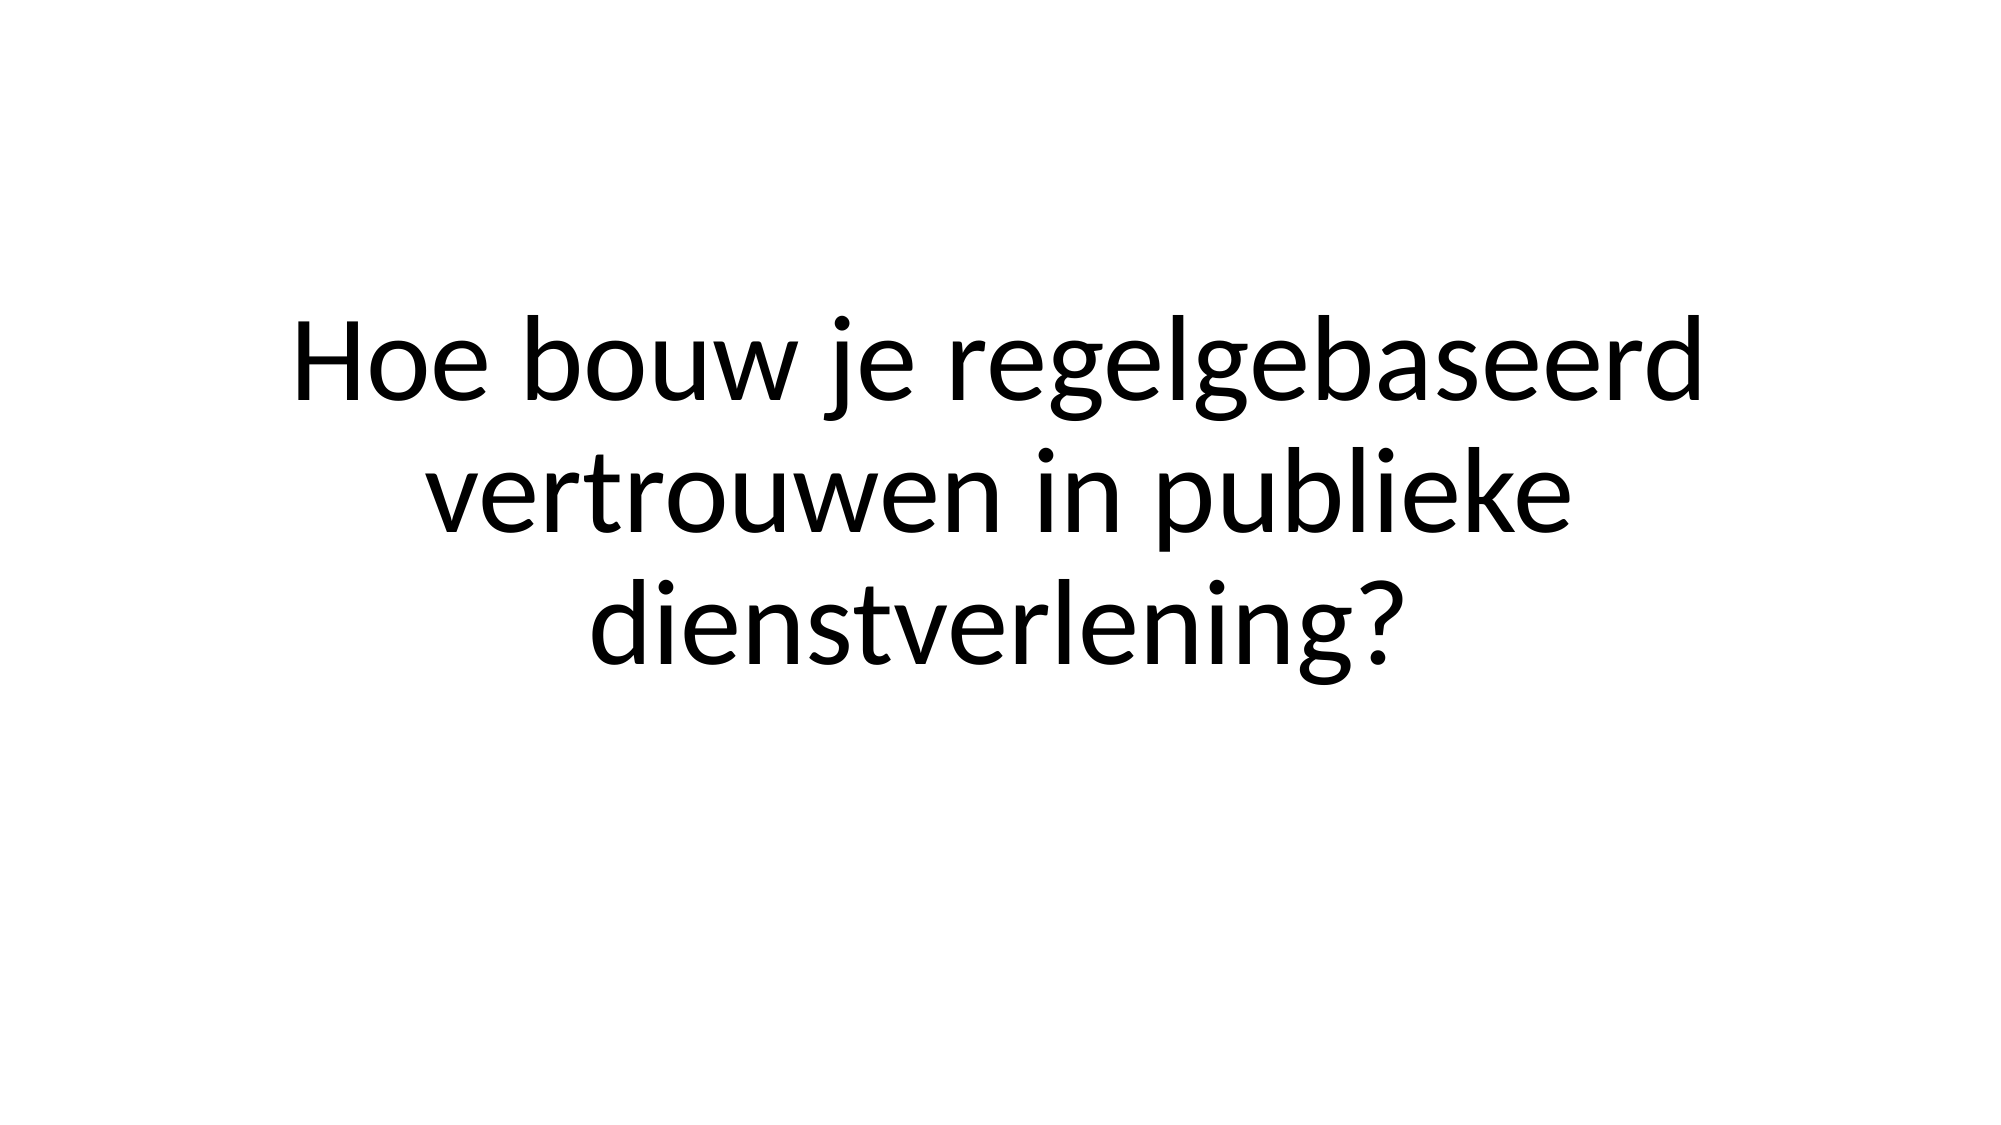

# Hoe bouw je regelgebaseerd vertrouwen in publieke dienstverlening?